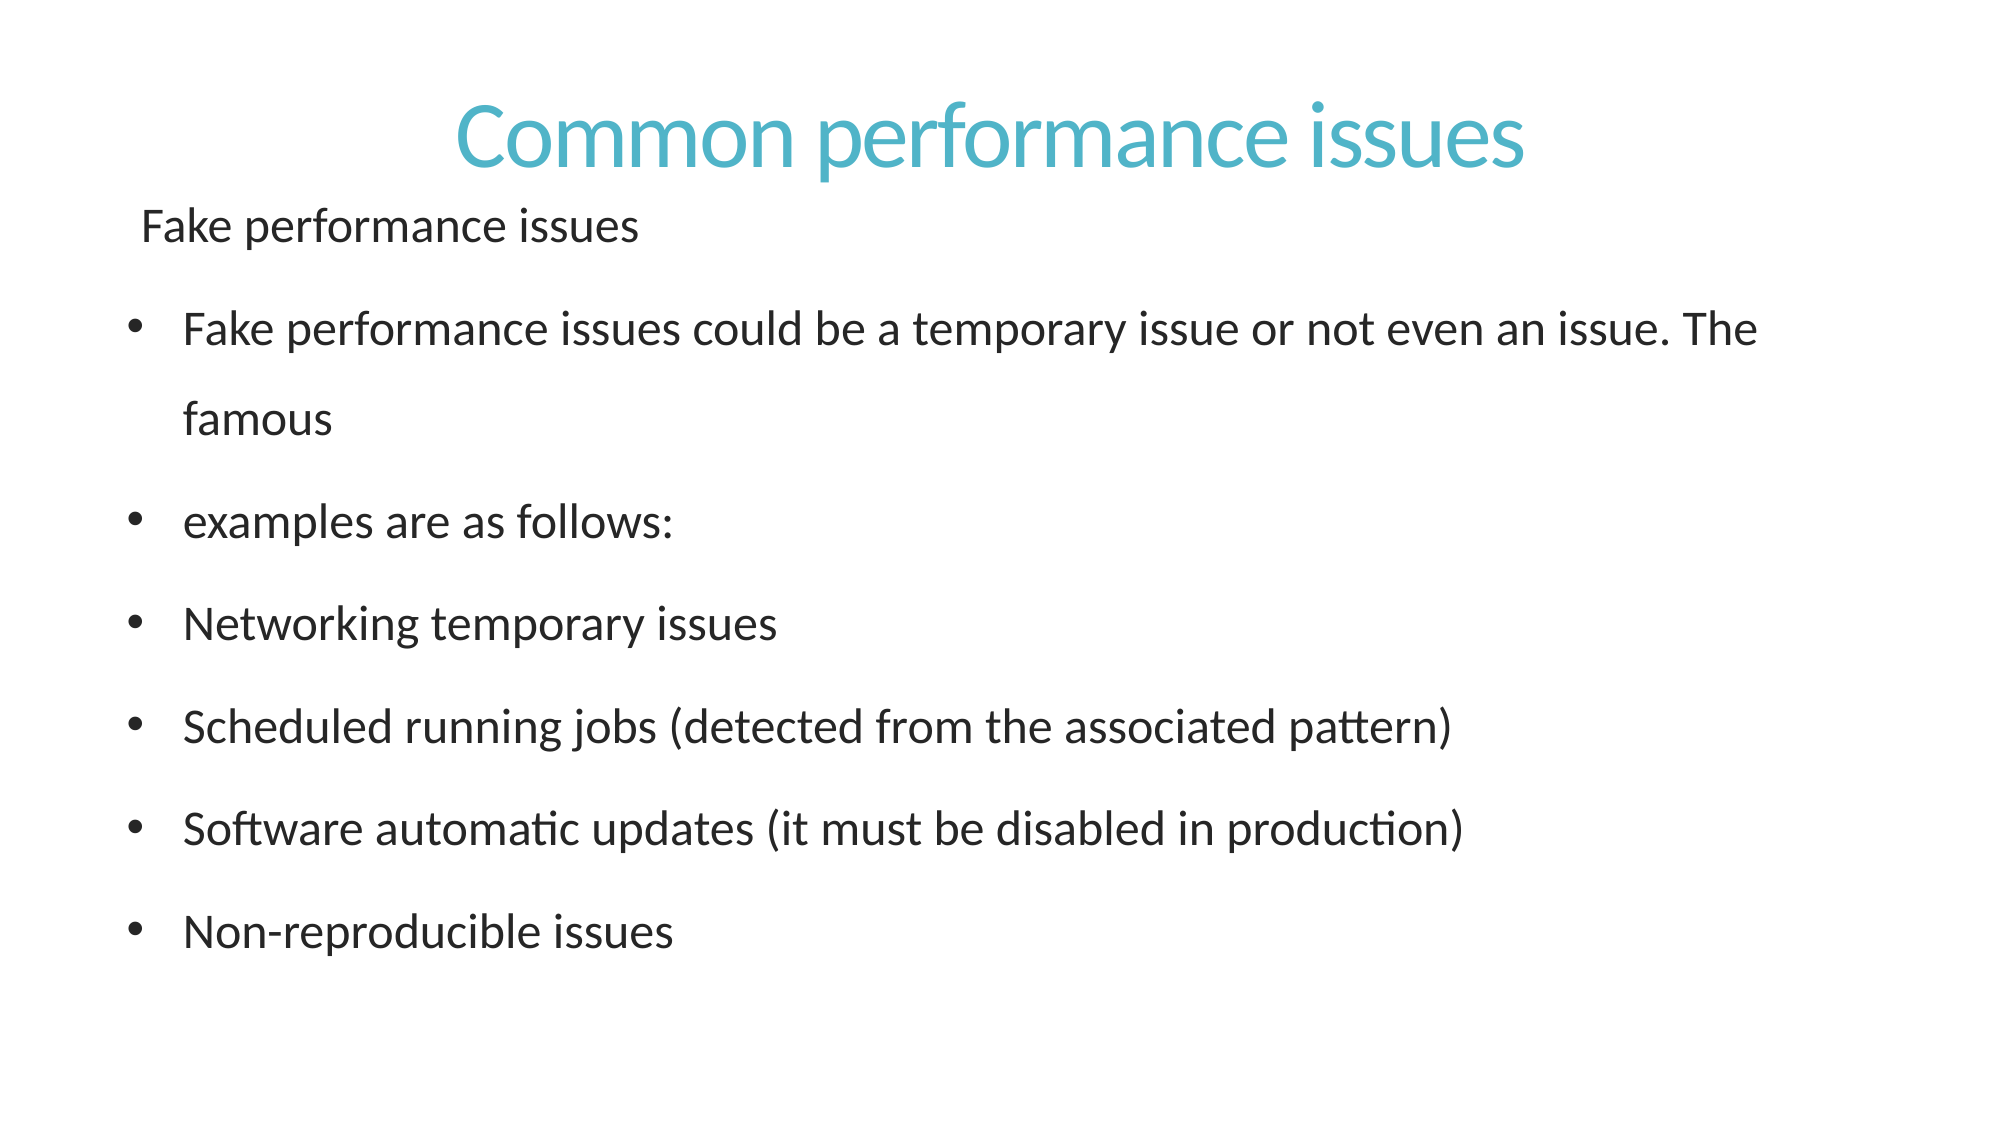

# Common performance issues
Fake performance issues
Fake performance issues could be a temporary issue or not even an issue. The famous
examples are as follows:
Networking temporary issues
Scheduled running jobs (detected from the associated pattern)
Software automatic updates (it must be disabled in production)
Non-reproducible issues